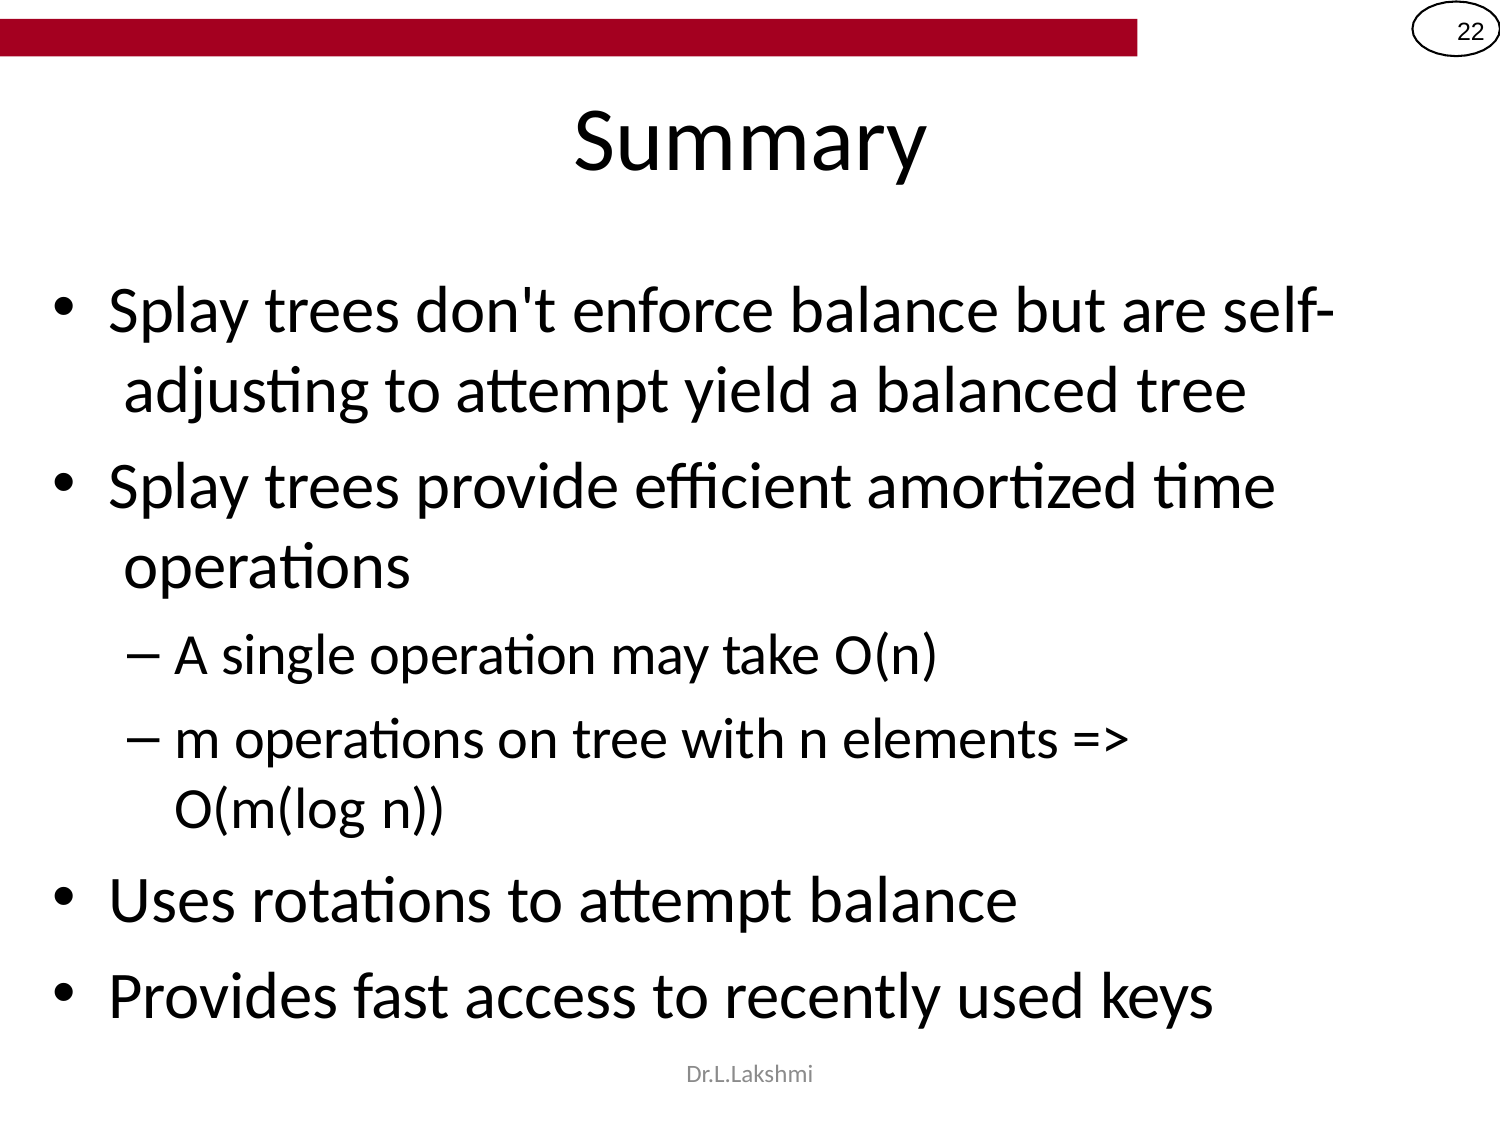

22

# Summary
Splay trees don't enforce balance but are self-  adjusting to attempt yield a balanced tree
Splay trees provide efficient amortized time  operations
A single operation may take O(n)
m operations on tree with n elements => O(m(log n))
Uses rotations to attempt balance
Provides fast access to recently used keys
Dr.L.Lakshmi